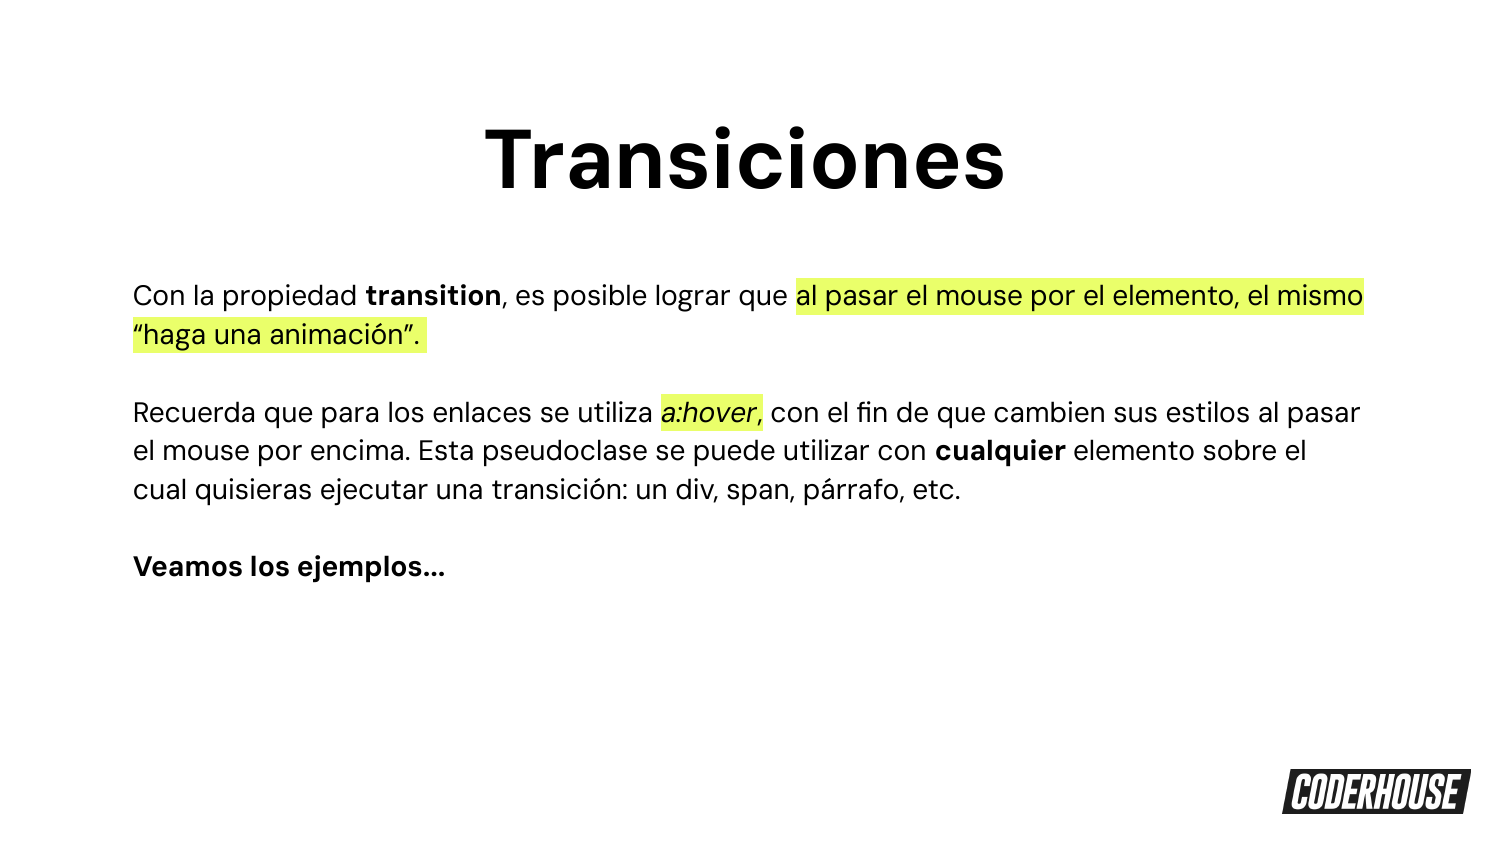

Transiciones
Con la propiedad transition, es posible lograr que al pasar el mouse por el elemento, el mismo “haga una animación”.

Recuerda que para los enlaces se utiliza a:hover, con el fin de que cambien sus estilos al pasar el mouse por encima. Esta pseudoclase se puede utilizar con cualquier elemento sobre el cual quisieras ejecutar una transición: un div, span, párrafo, etc.

Veamos los ejemplos...